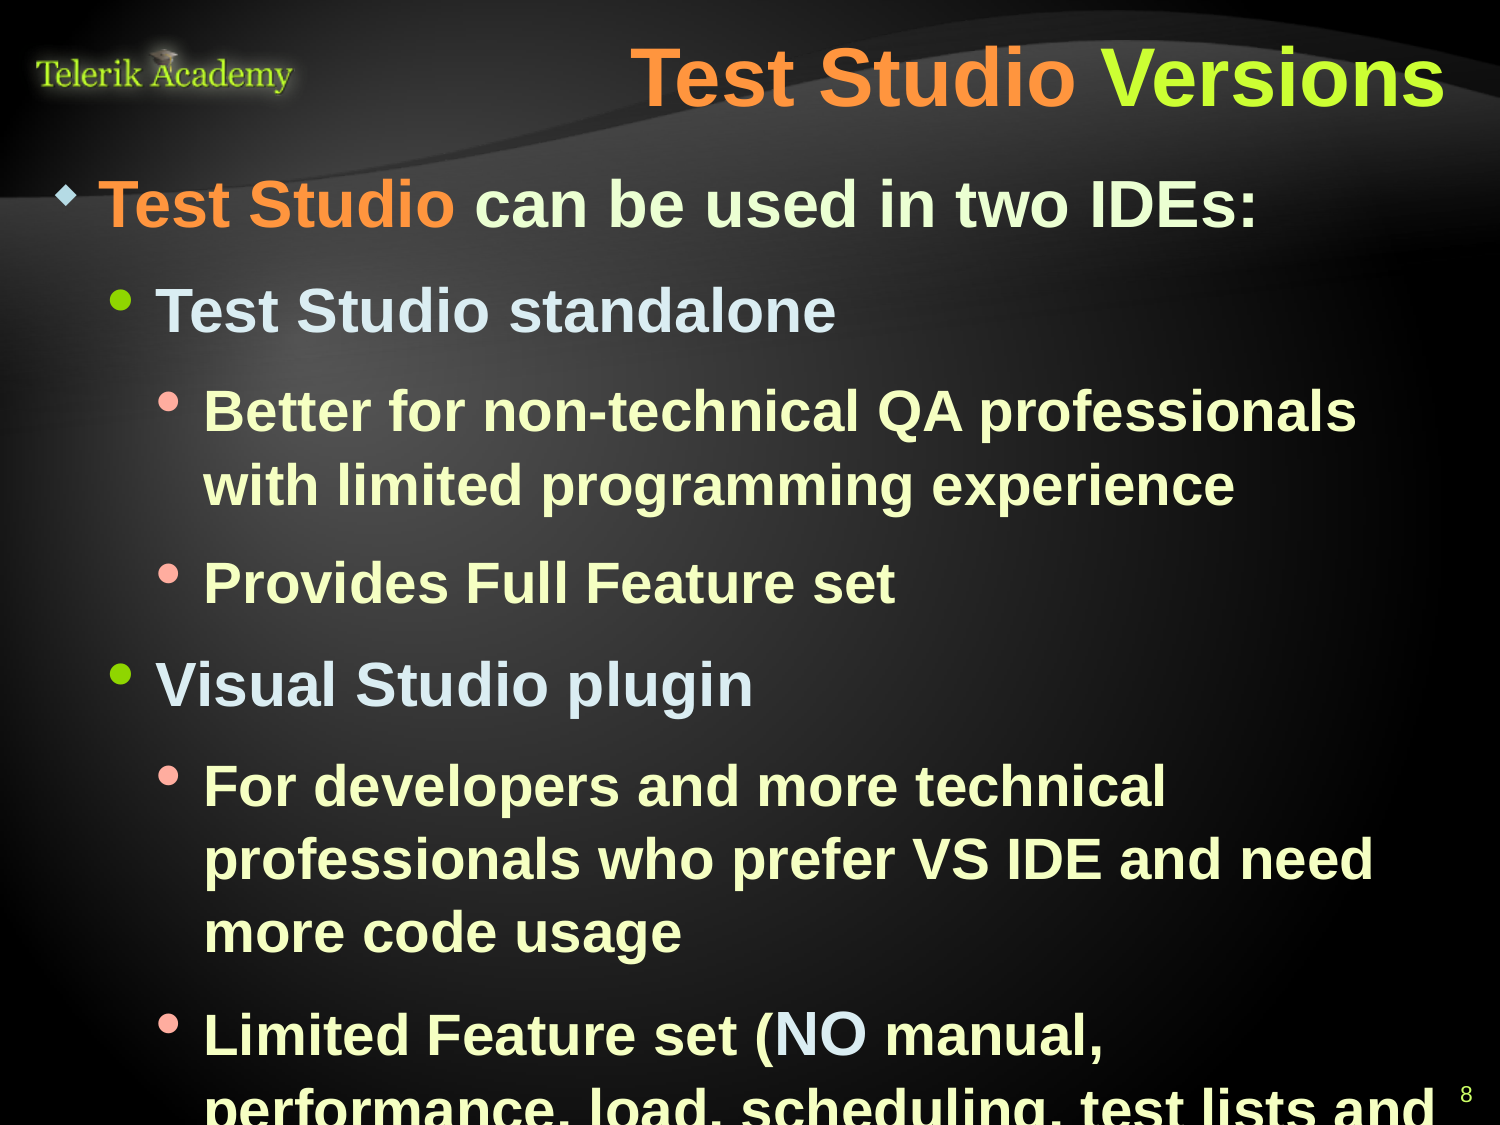

# Test Studio Versions
Test Studio can be used in two IDEs:
Test Studio standalone
Better for non-technical QA professionals with limited programming experience
Provides Full Feature set
Visual Studio plugin
For developers and more technical professionals who prefer VS IDE and need more code usage
Limited Feature set (NO manual, performance, load, scheduling, test lists and results)
8